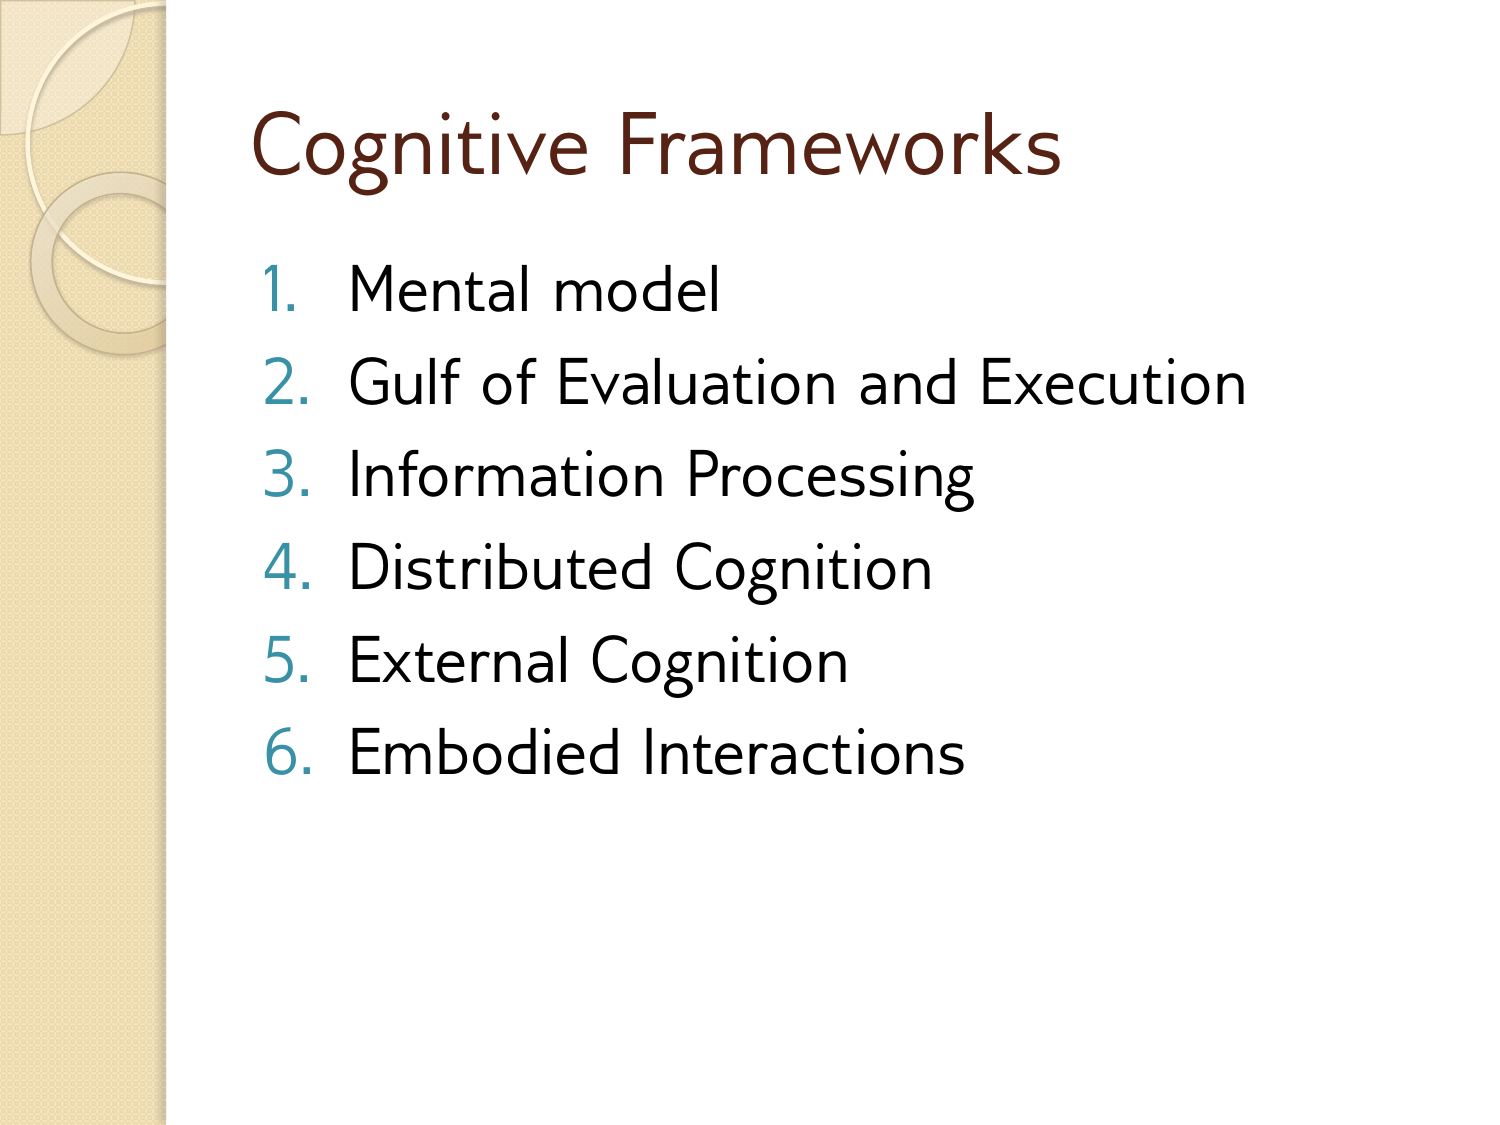

# Cognitive Frameworks
Mental model
Gulf of Evaluation and Execution
Information Processing
Distributed Cognition
External Cognition
Embodied Interactions